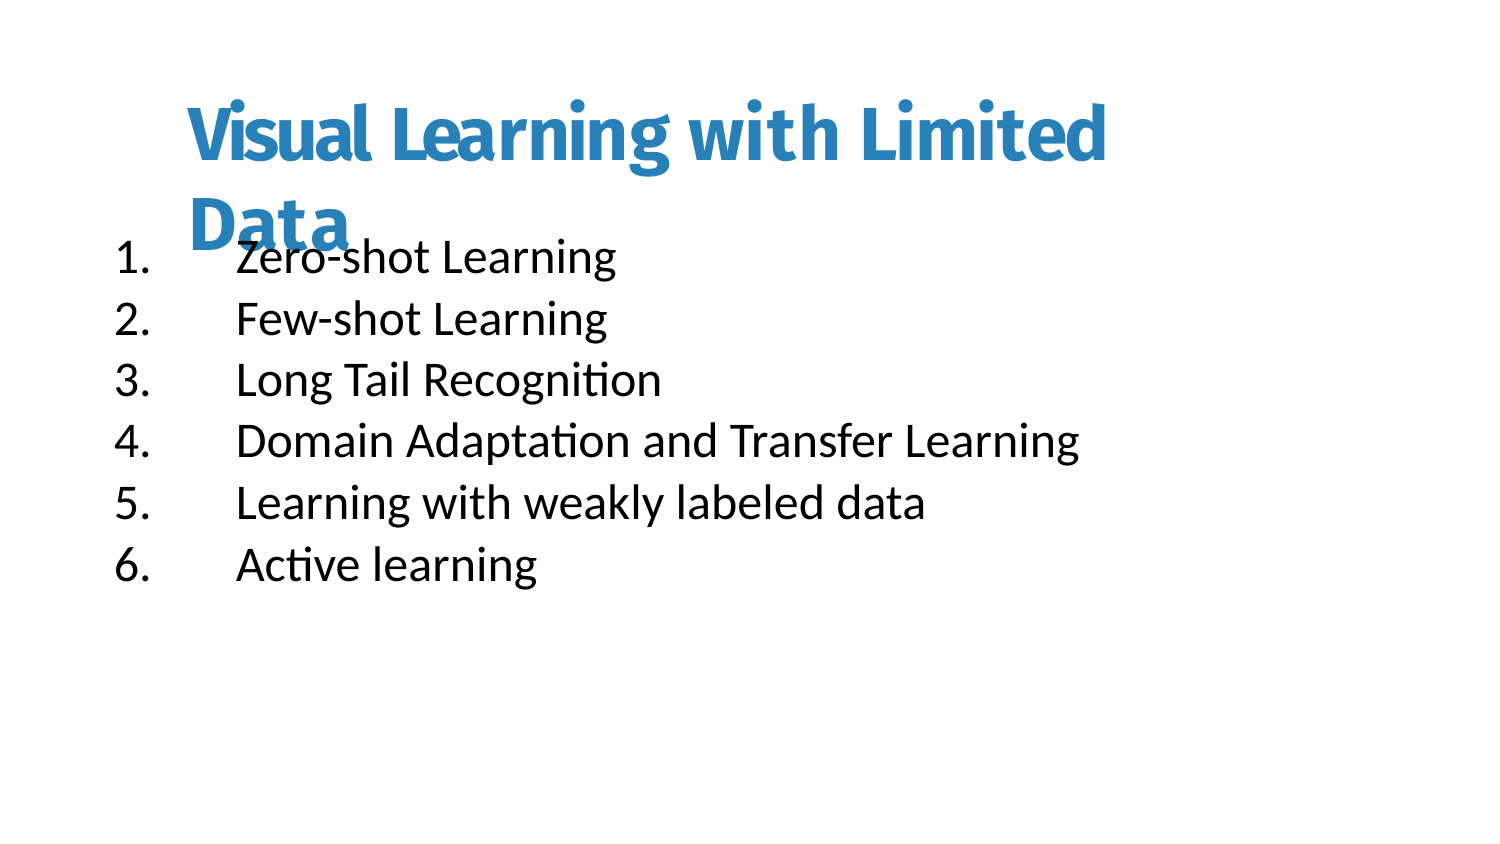

# Visual Learning with Limited Data
Zero-shot Learning
Few-shot Learning
Long Tail Recognition
Domain Adaptation and Transfer Learning
Learning with weakly labeled data
Active learning